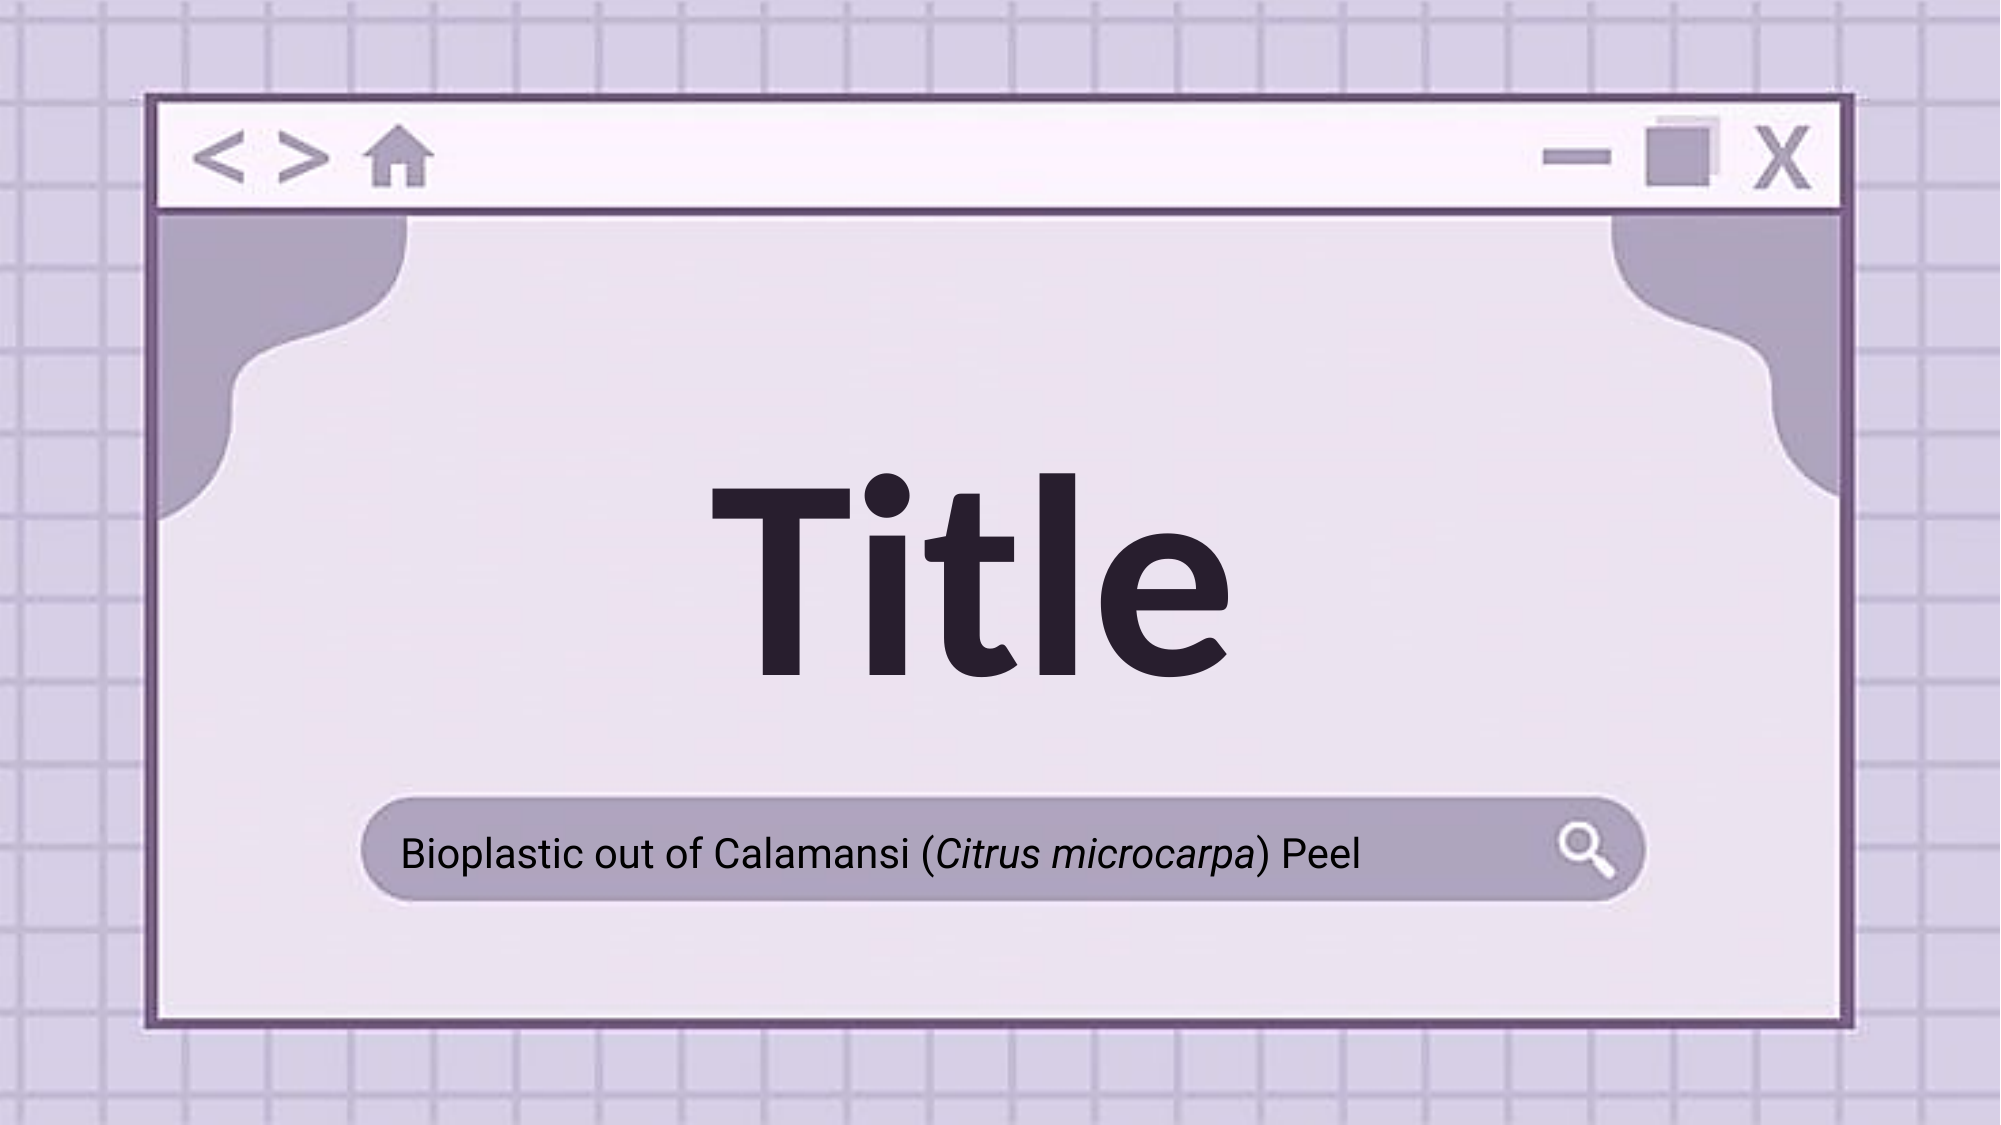

Title
Bioplastic out of Calamansi (Citrus microcarpa) Peel